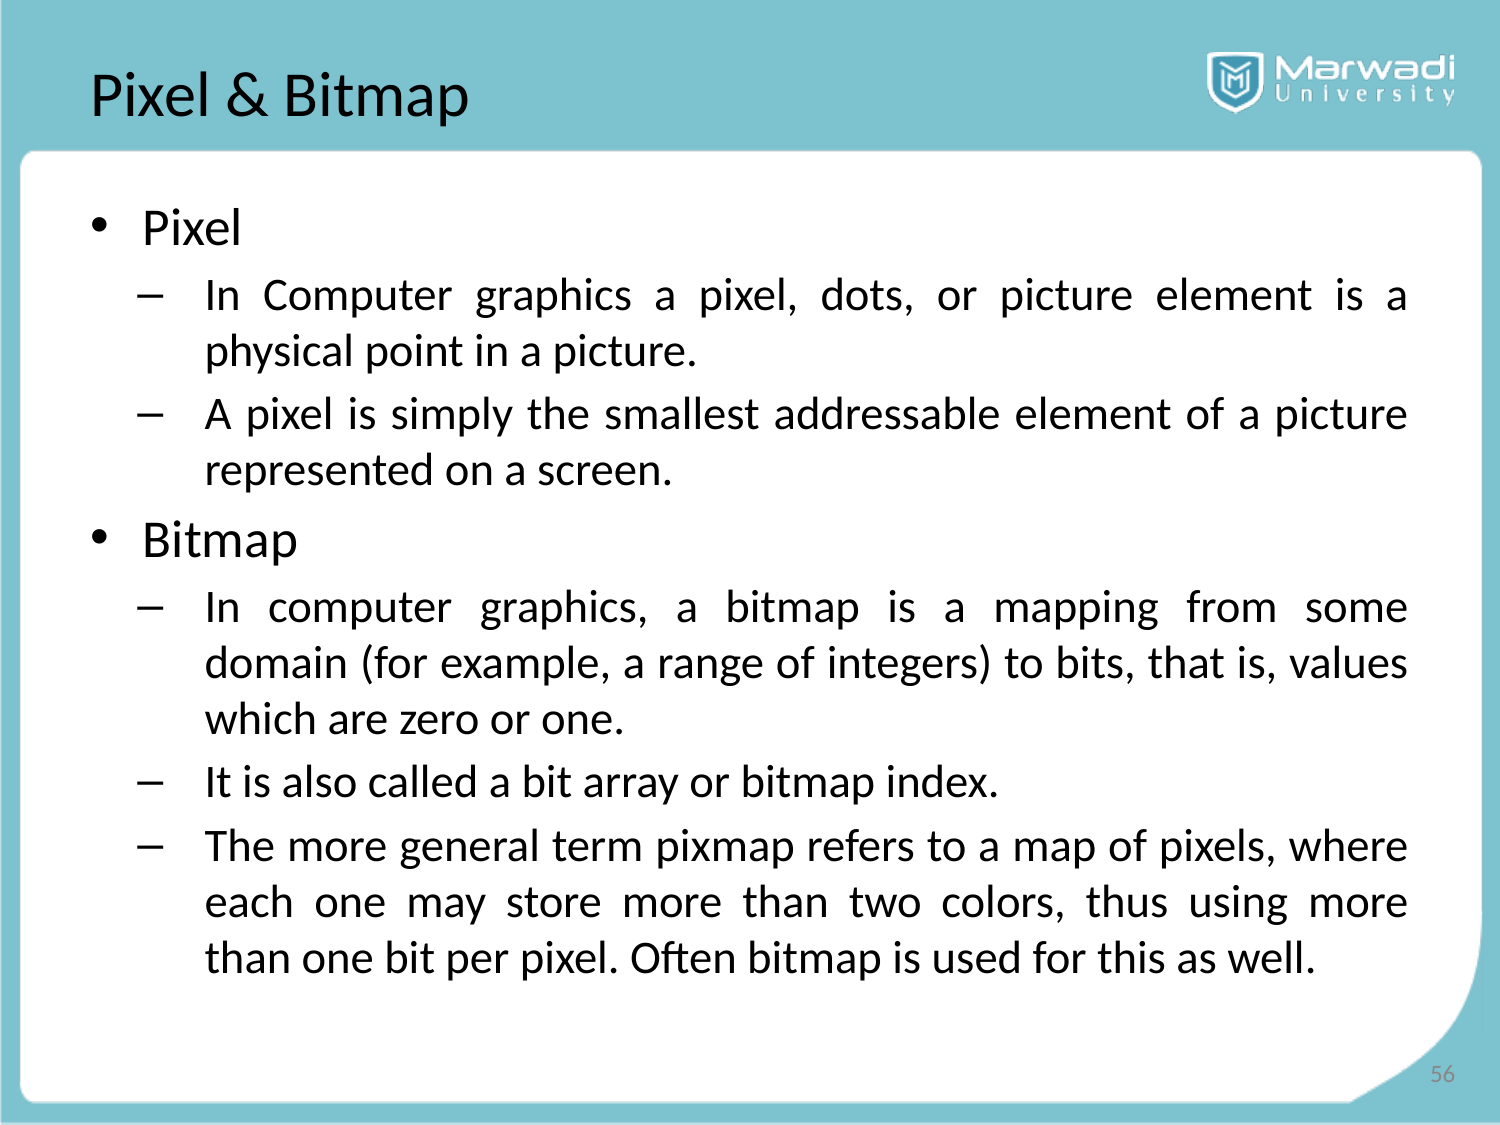

# Pixel & Bitmap
Pixel
In Computer graphics a pixel, dots, or picture element is a physical point in a picture.
A pixel is simply the smallest addressable element of a picture represented on a screen.
Bitmap
In computer graphics, a bitmap is a mapping from some domain (for example, a range of integers) to bits, that is, values which are zero or one.
It is also called a bit array or bitmap index.
The more general term pixmap refers to a map of pixels, where each one may store more than two colors, thus using more than one bit per pixel. Often bitmap is used for this as well.
56